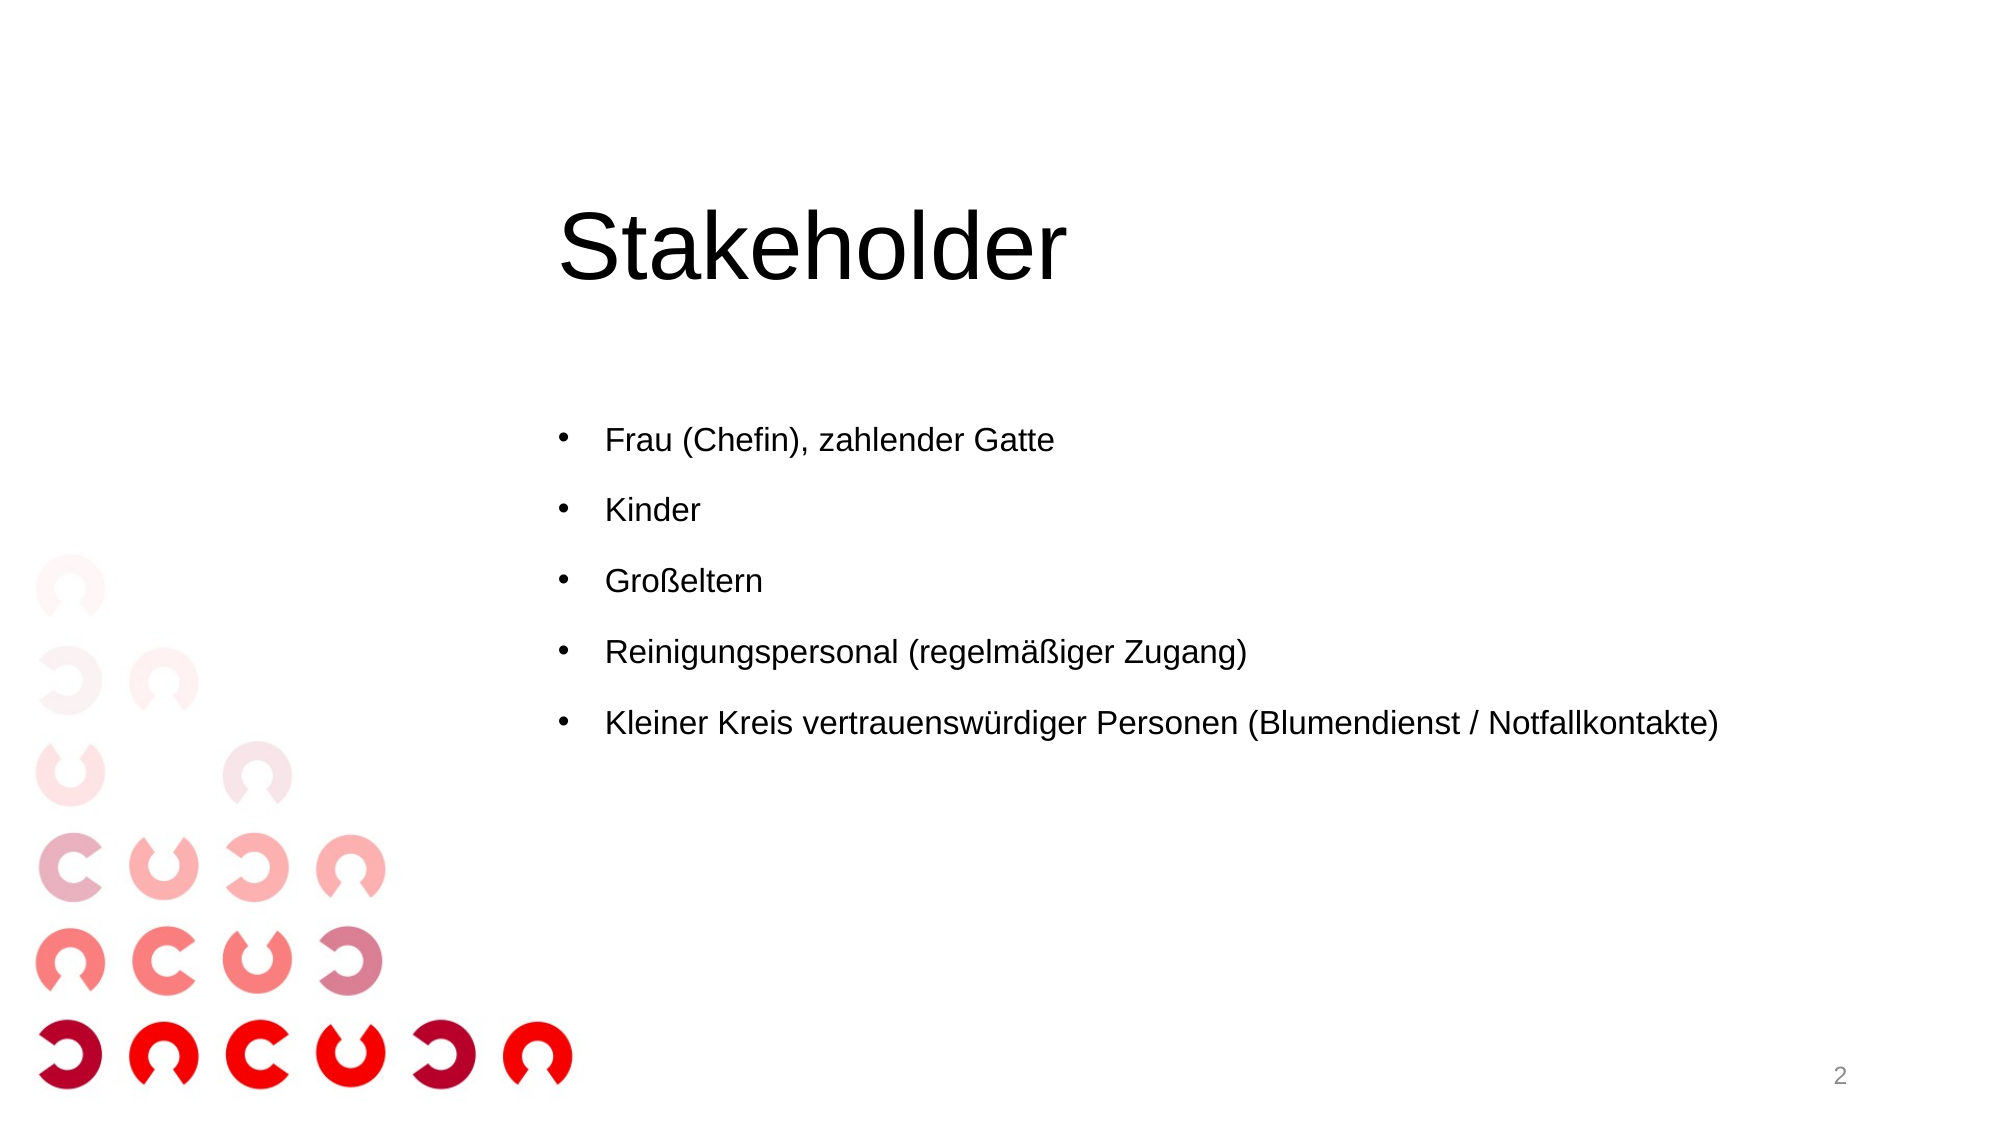

Stakeholder
Frau (Chefin), zahlender Gatte
Kinder
Großeltern
Reinigungspersonal (regelmäßiger Zugang)
Kleiner Kreis vertrauenswürdiger Personen (Blumendienst / Notfallkontakte)

2